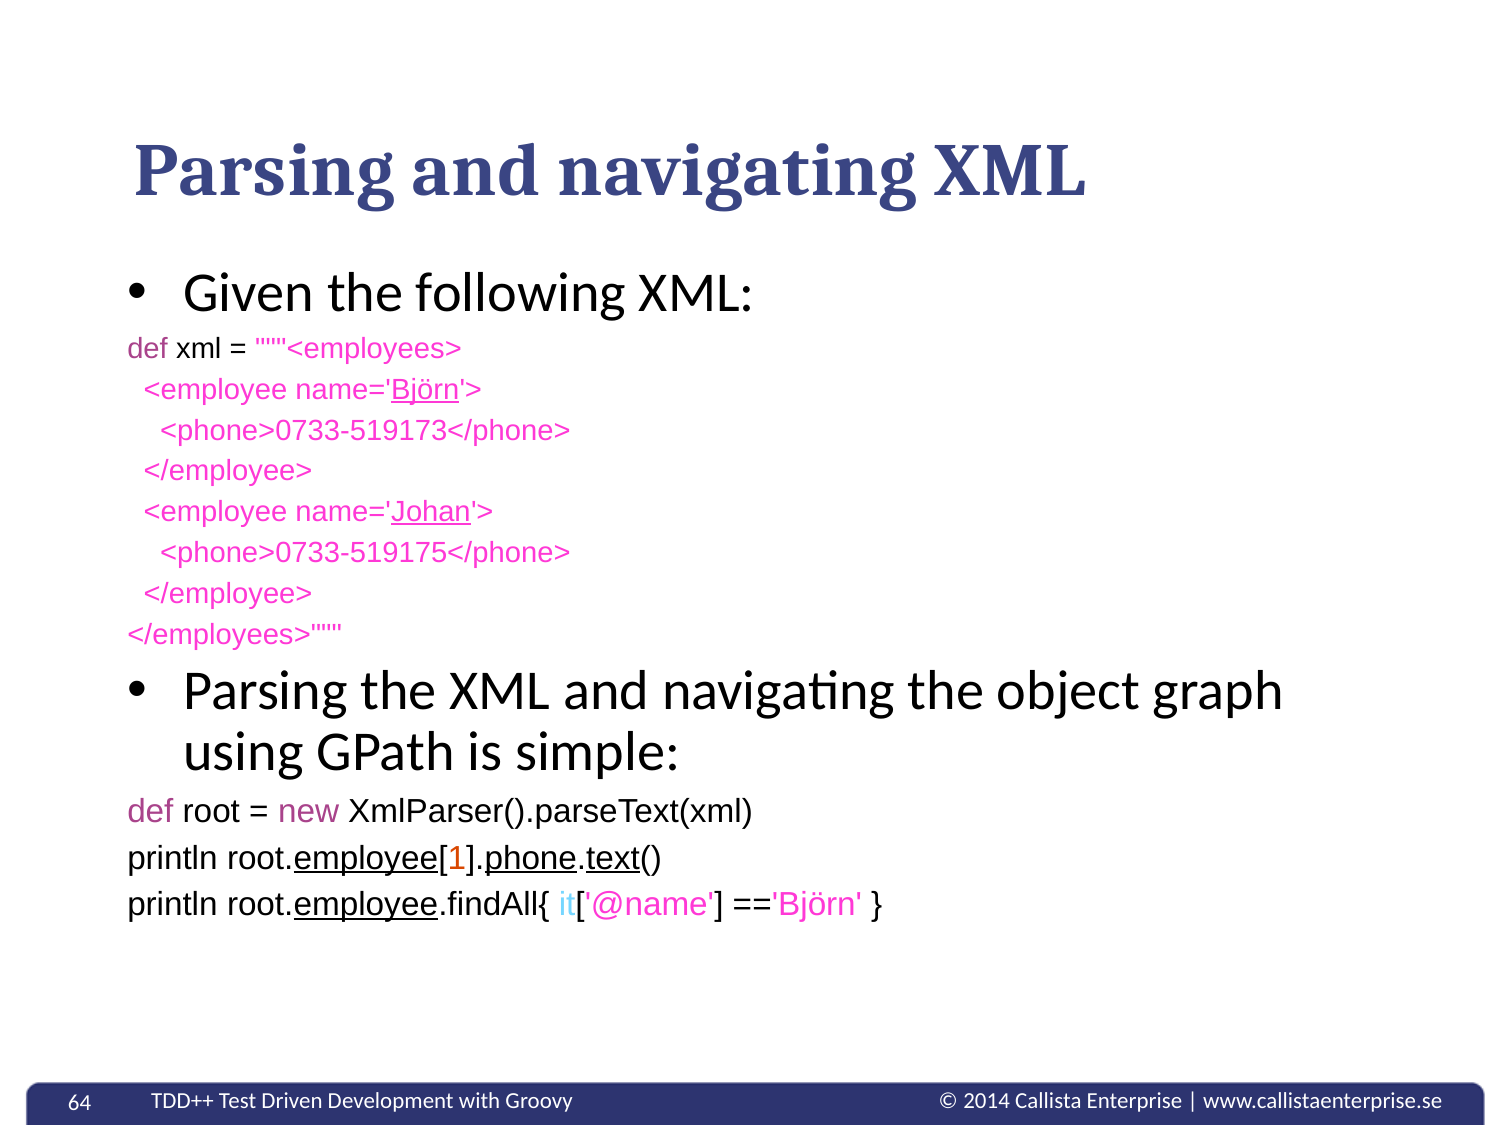

# Parsing and navigating XML
Given the following XML:
def xml = """<employees>
  <employee name='Björn'>
    <phone>0733-519173</phone>
  </employee>
  <employee name='Johan'>
    <phone>0733-519175</phone>
  </employee>
</employees>"""
Parsing the XML and navigating the object graph using GPath is simple:
def root = new XmlParser().parseText(xml)
println root.employee[1].phone.text()
println root.employee.findAll{ it['@name'] =='Björn' }